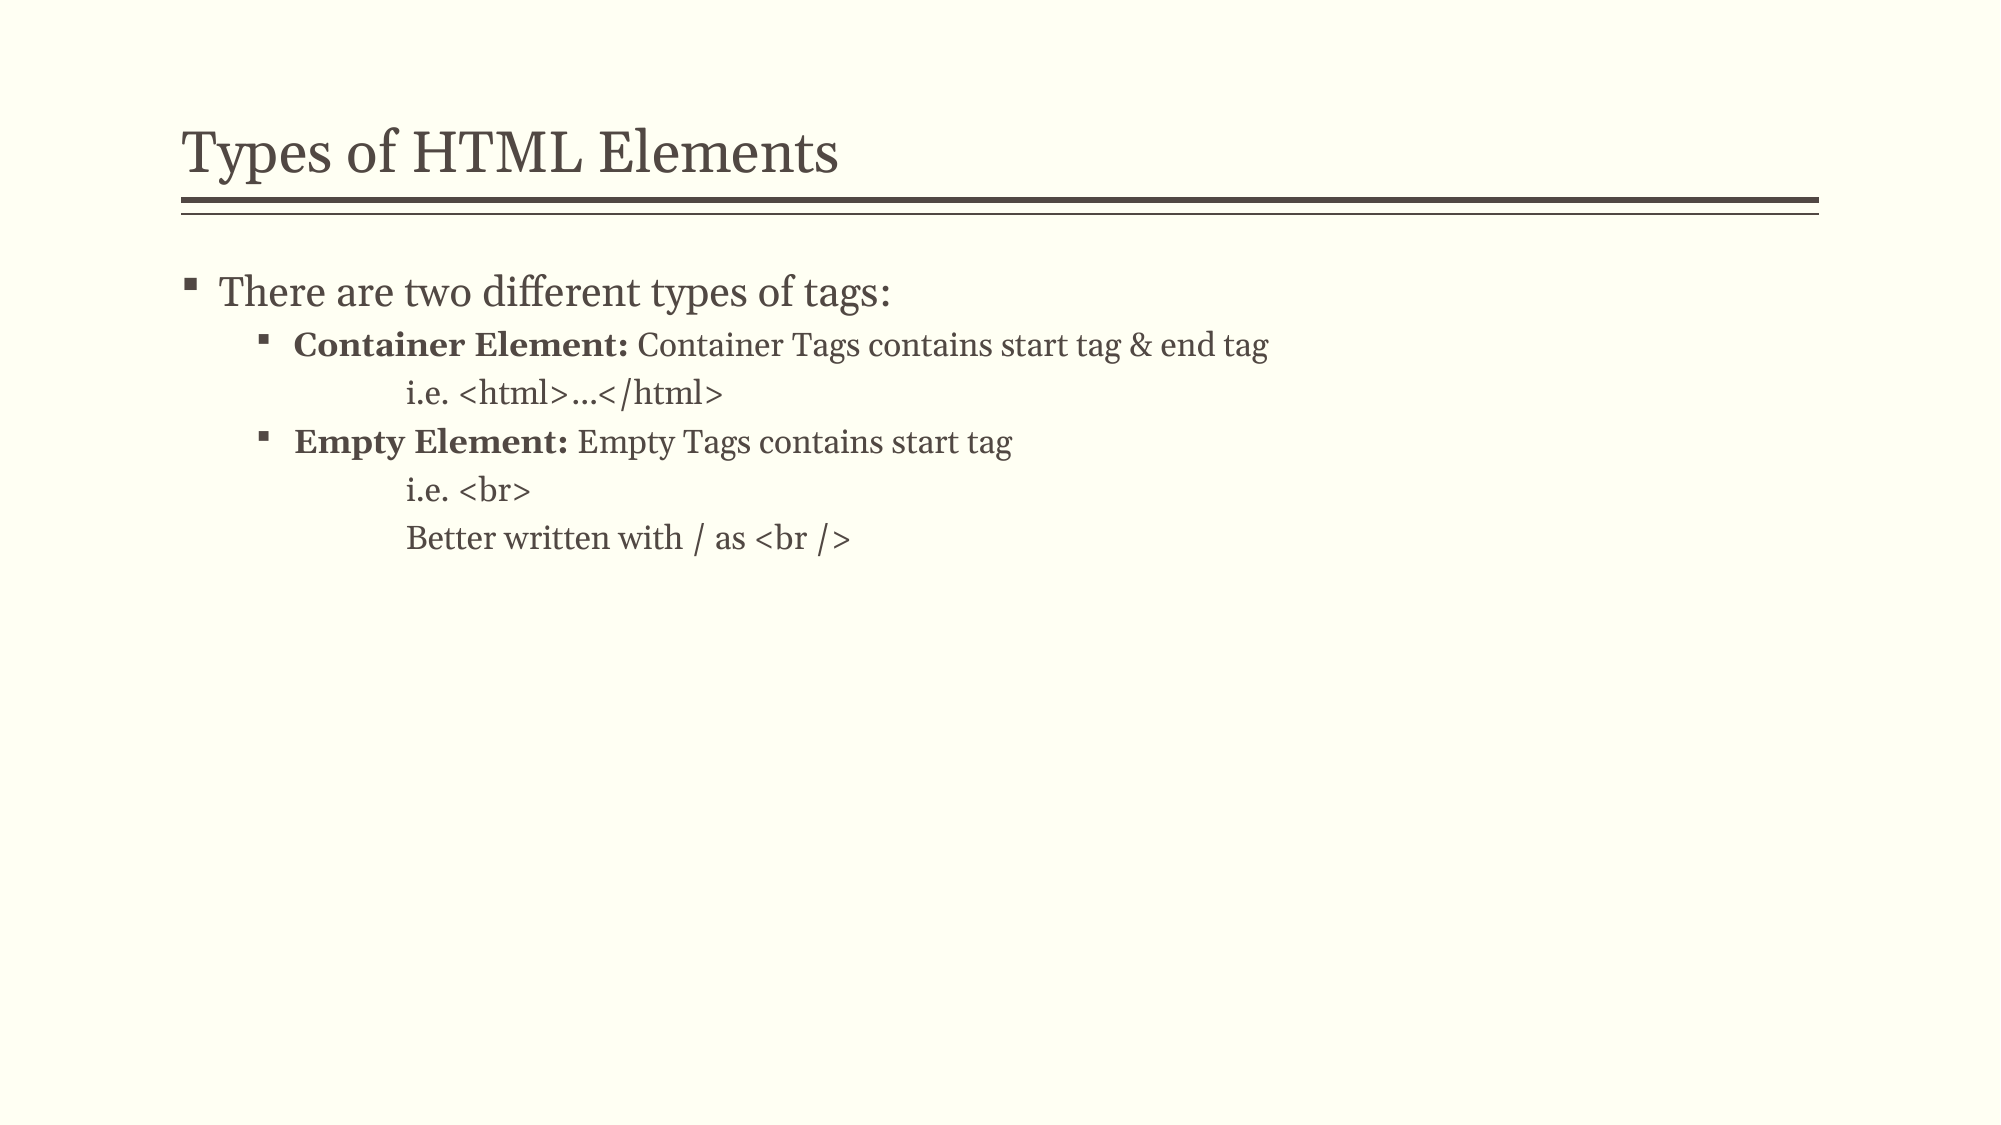

# Types of HTML Elements
There are two different types of tags:
Container Element: Container Tags contains start tag & end tag
	i.e. <html>…</html>
Empty Element: Empty Tags contains start tag
	i.e. <br>
	Better written with / as <br />